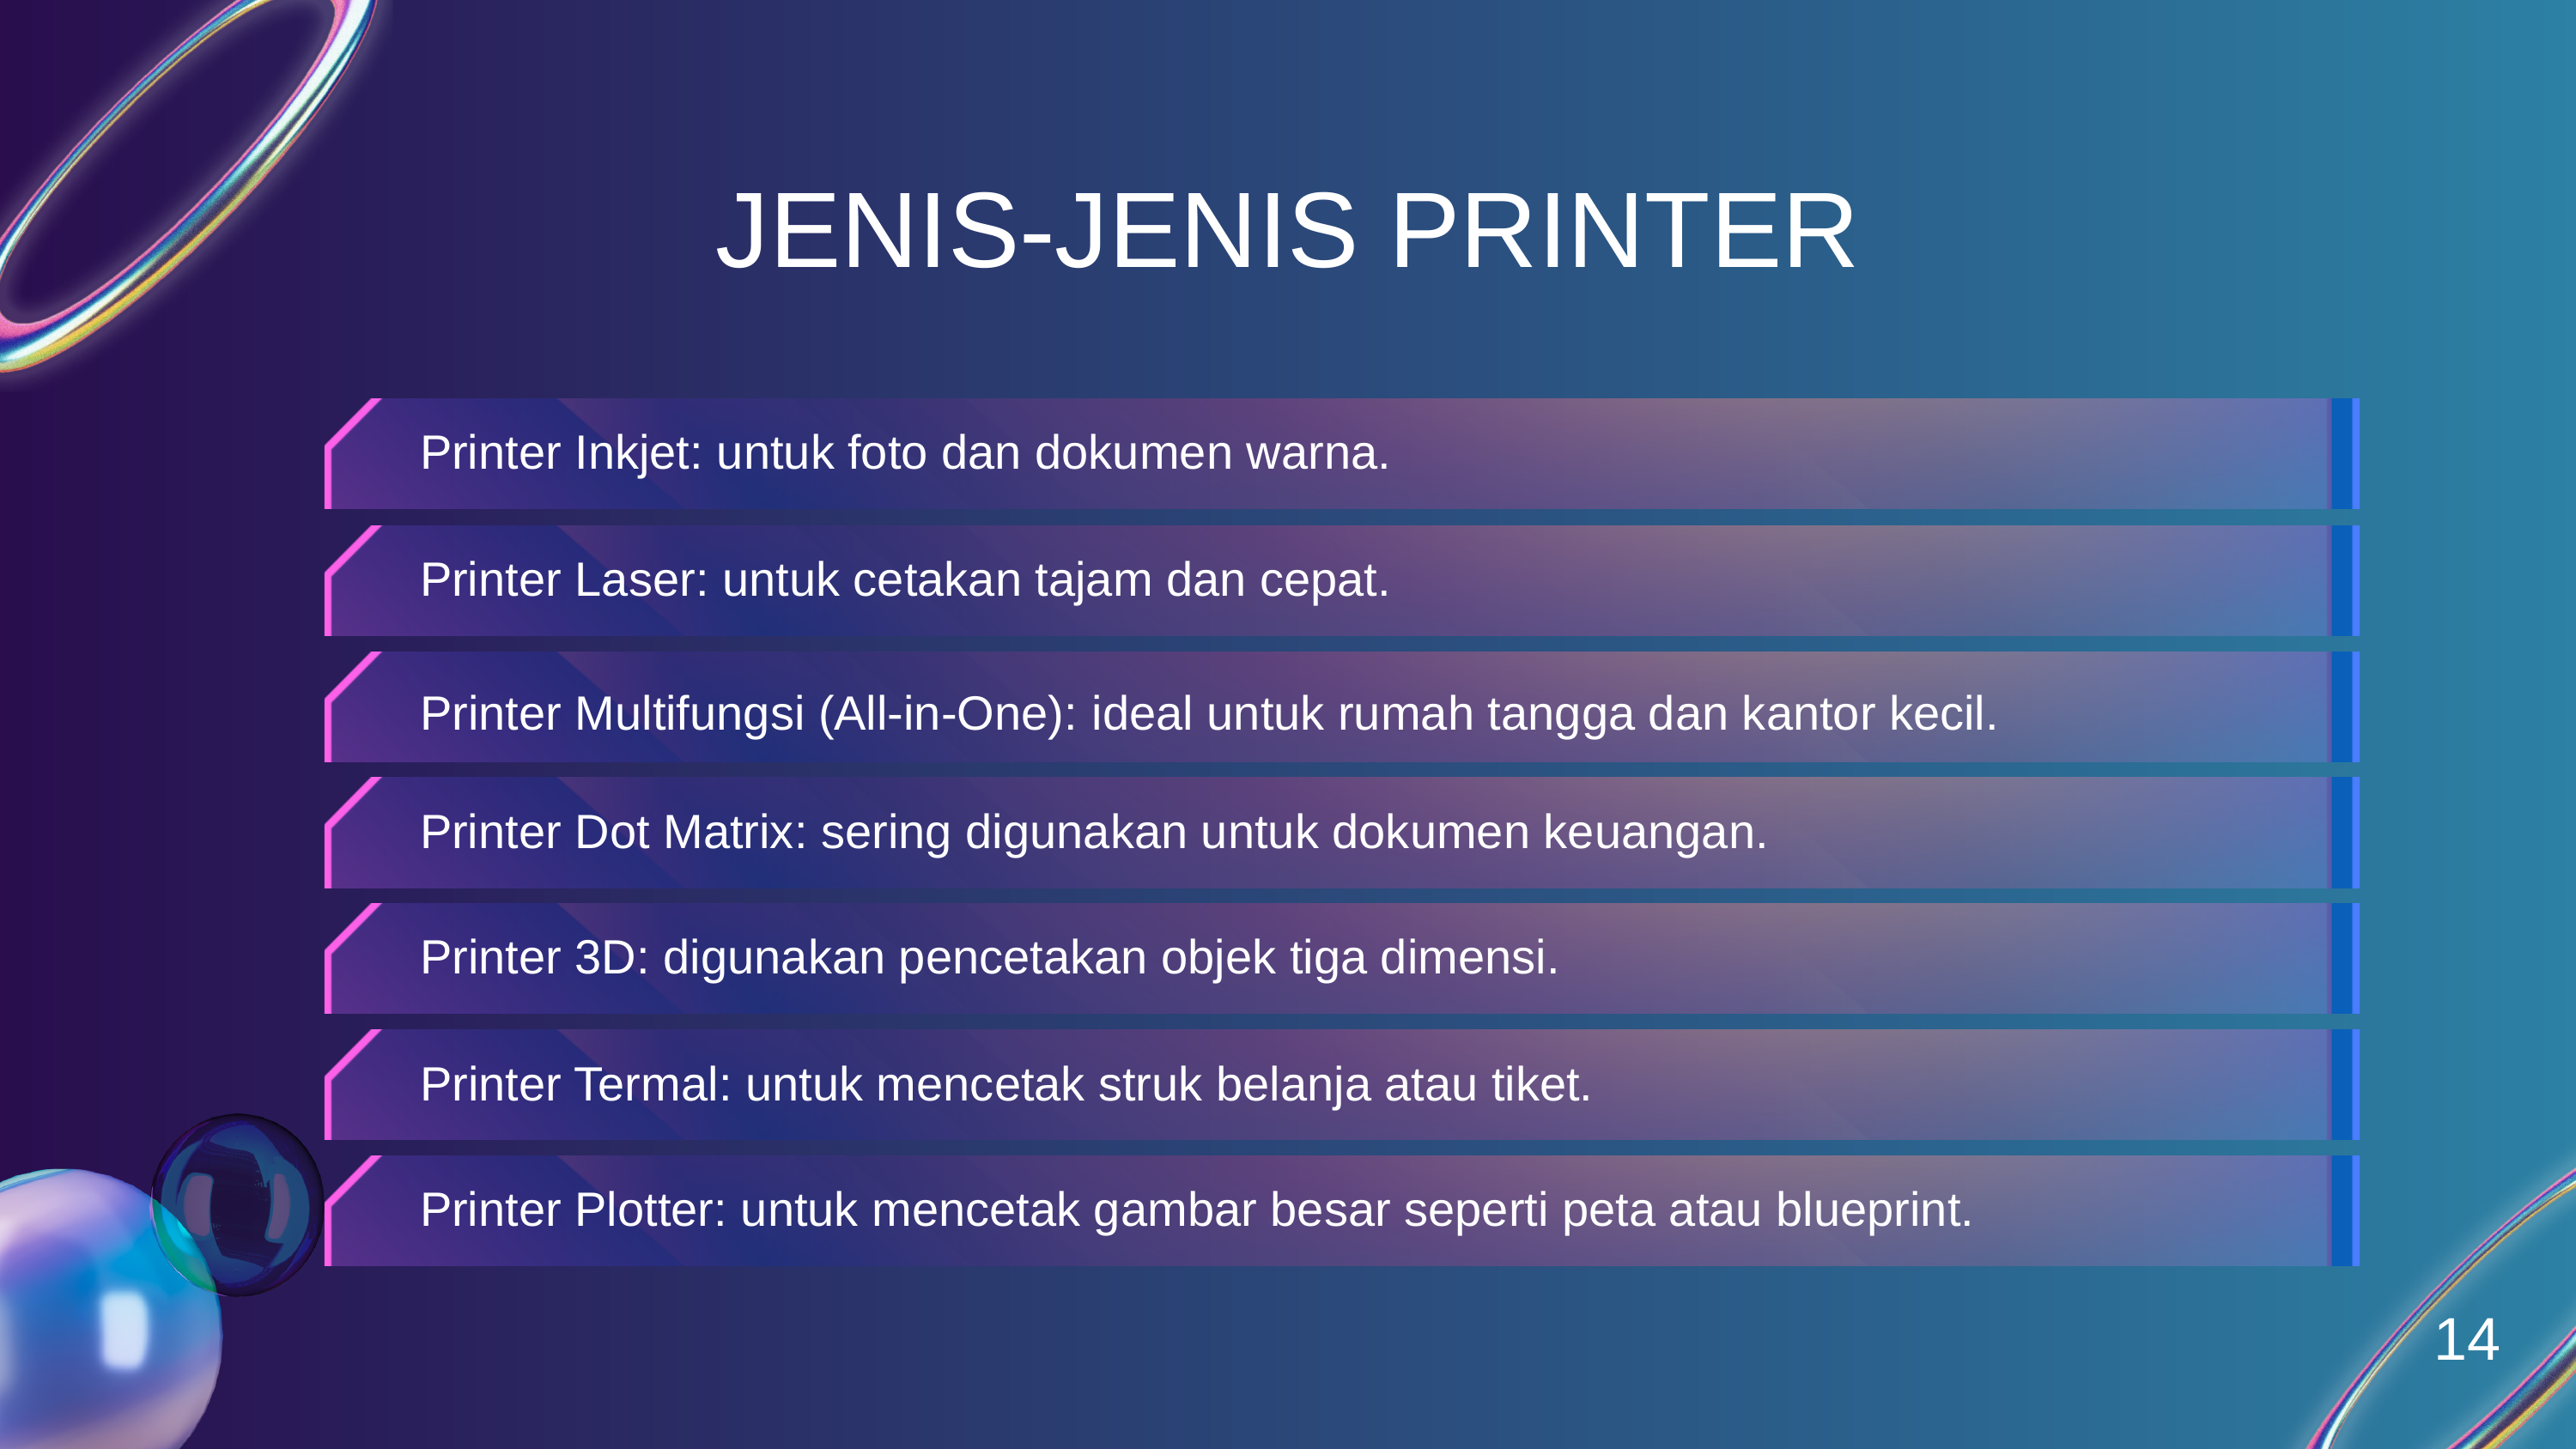

JENIS-JENIS PRINTER

Printer Inkjet: untuk foto dan dokumen warna.

Printer Laser: untuk cetakan tajam dan cepat.

Printer Multifungsi (All-in-One): ideal untuk rumah tangga dan kantor kecil.

Printer Dot Matrix: sering digunakan untuk dokumen keuangan.

Printer 3D: digunakan pencetakan objek tiga dimensi.

Printer Termal: untuk mencetak struk belanja atau tiket.

Printer Plotter: untuk mencetak gambar besar seperti peta atau blueprint.
14